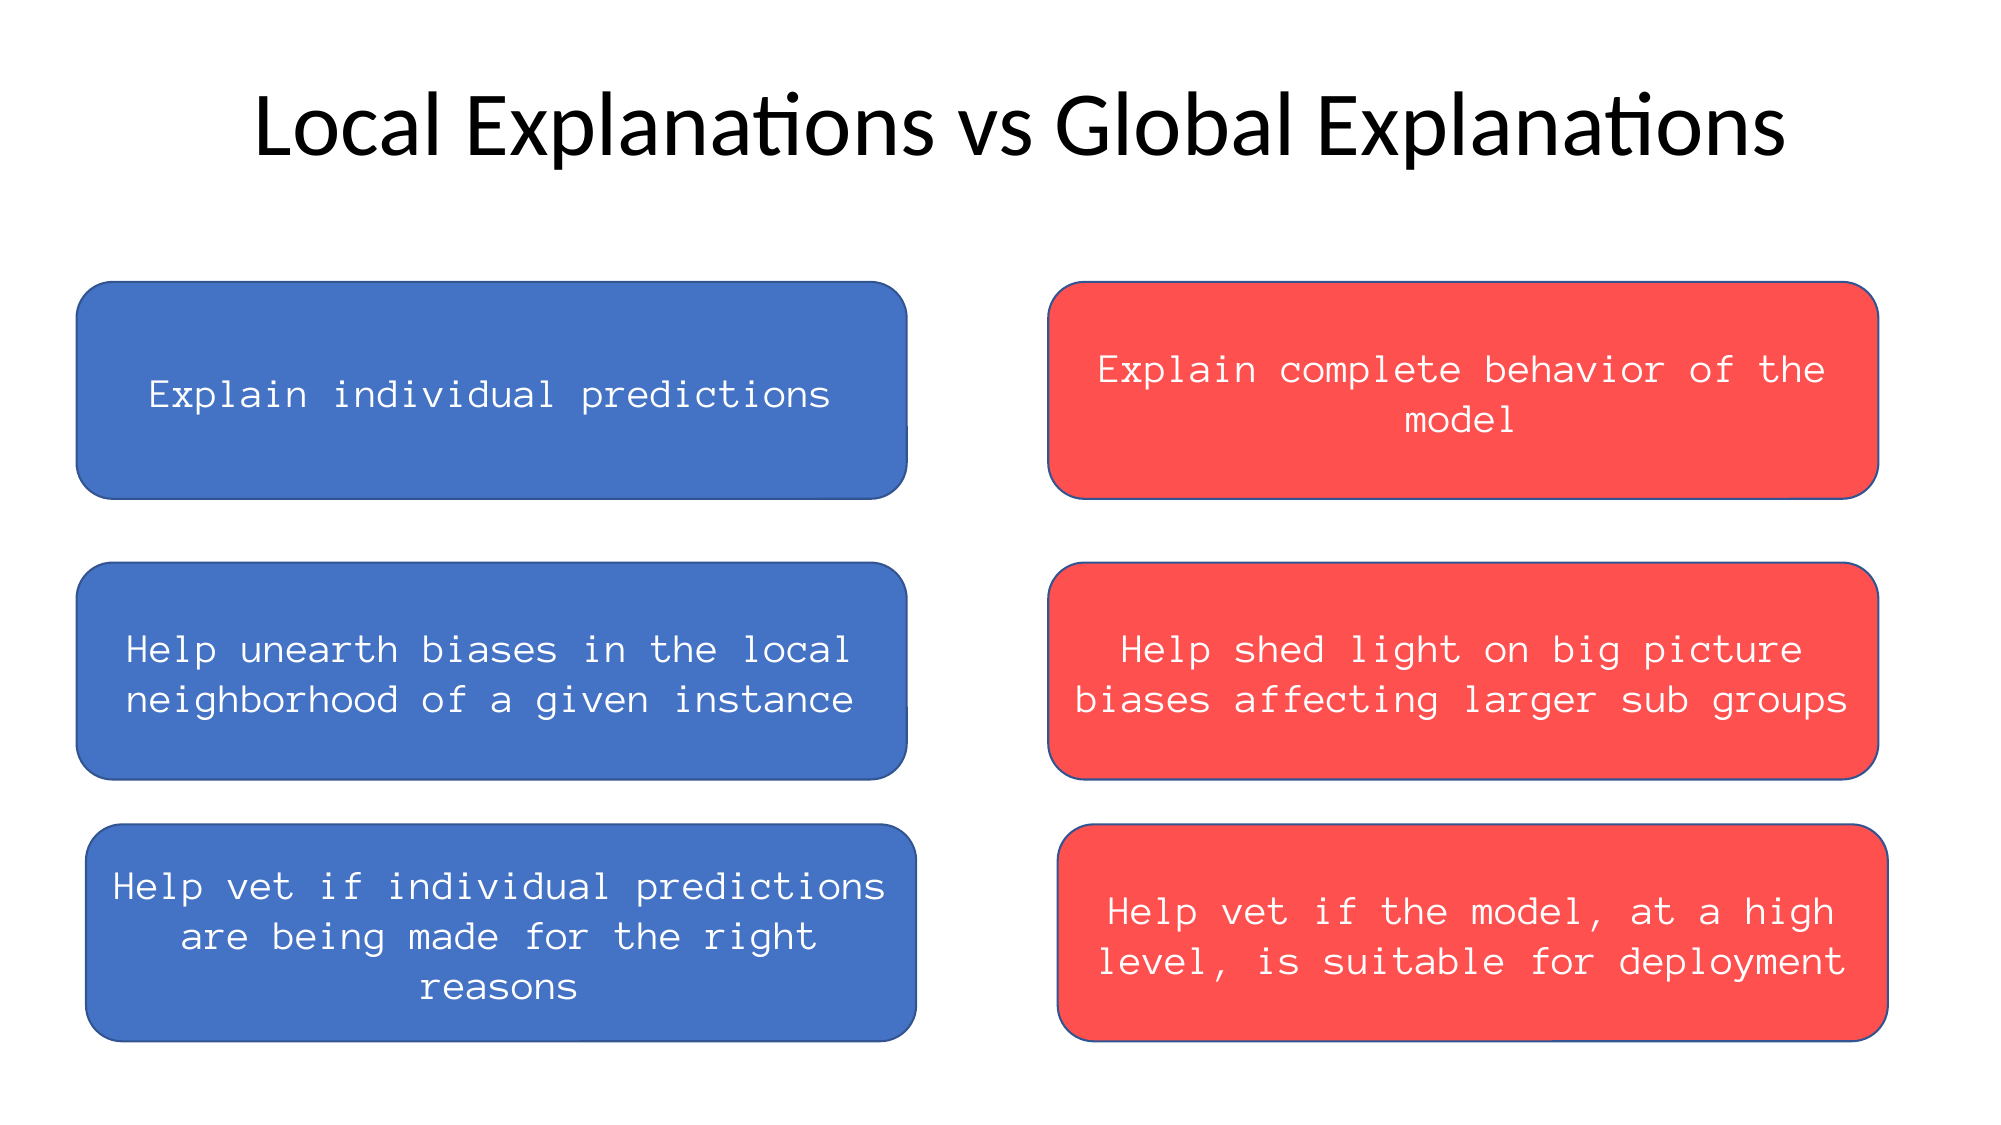

# Local Explanations vs Global Explanations
Explain complete behavior of the model
Explain individual predictions
Help shed light on big picture biases affecting larger sub groups
Help unearth biases in the local neighborhood of a given instance
Help vet if the model, at a high level, is suitable for deployment
Help vet if individual predictions are being made for the right reasons